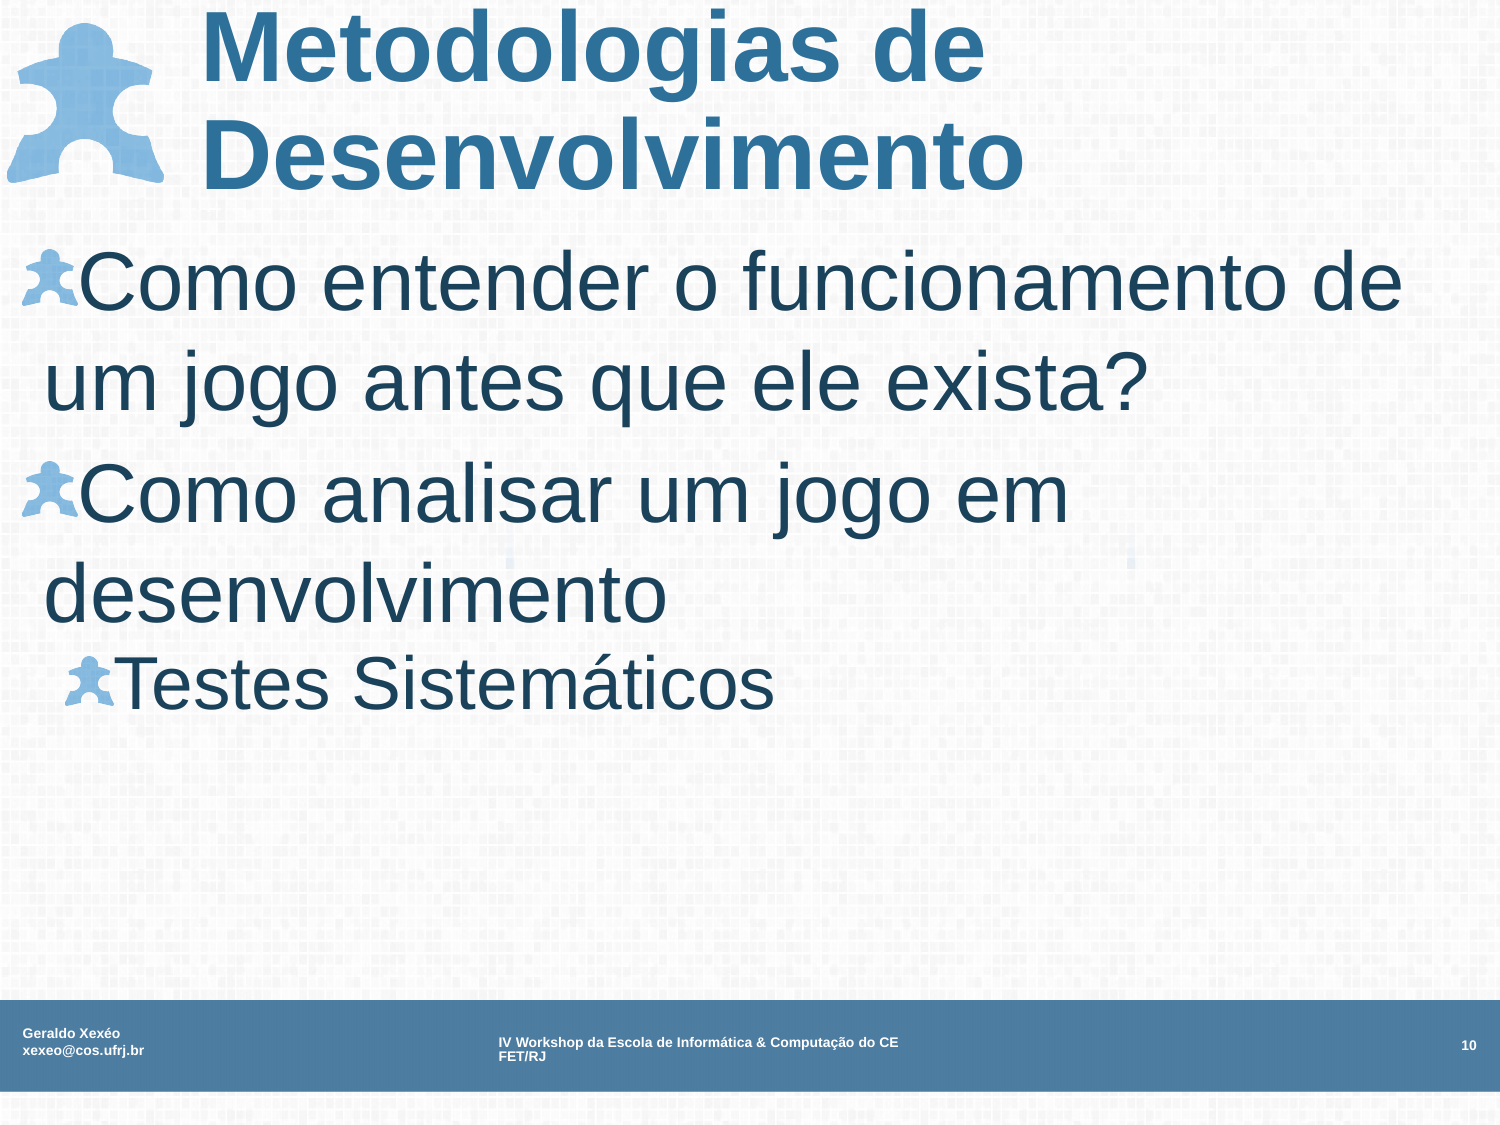

# Metodologias de Desenvolvimento
Como entender o funcionamento de um jogo antes que ele exista?
Como analisar um jogo em desenvolvimento
Testes Sistemáticos
Geraldo Xexéo  xexeo@cos.ufrj.br
IV Workshop da Escola de Informática & Computação do CEFET/RJ
10